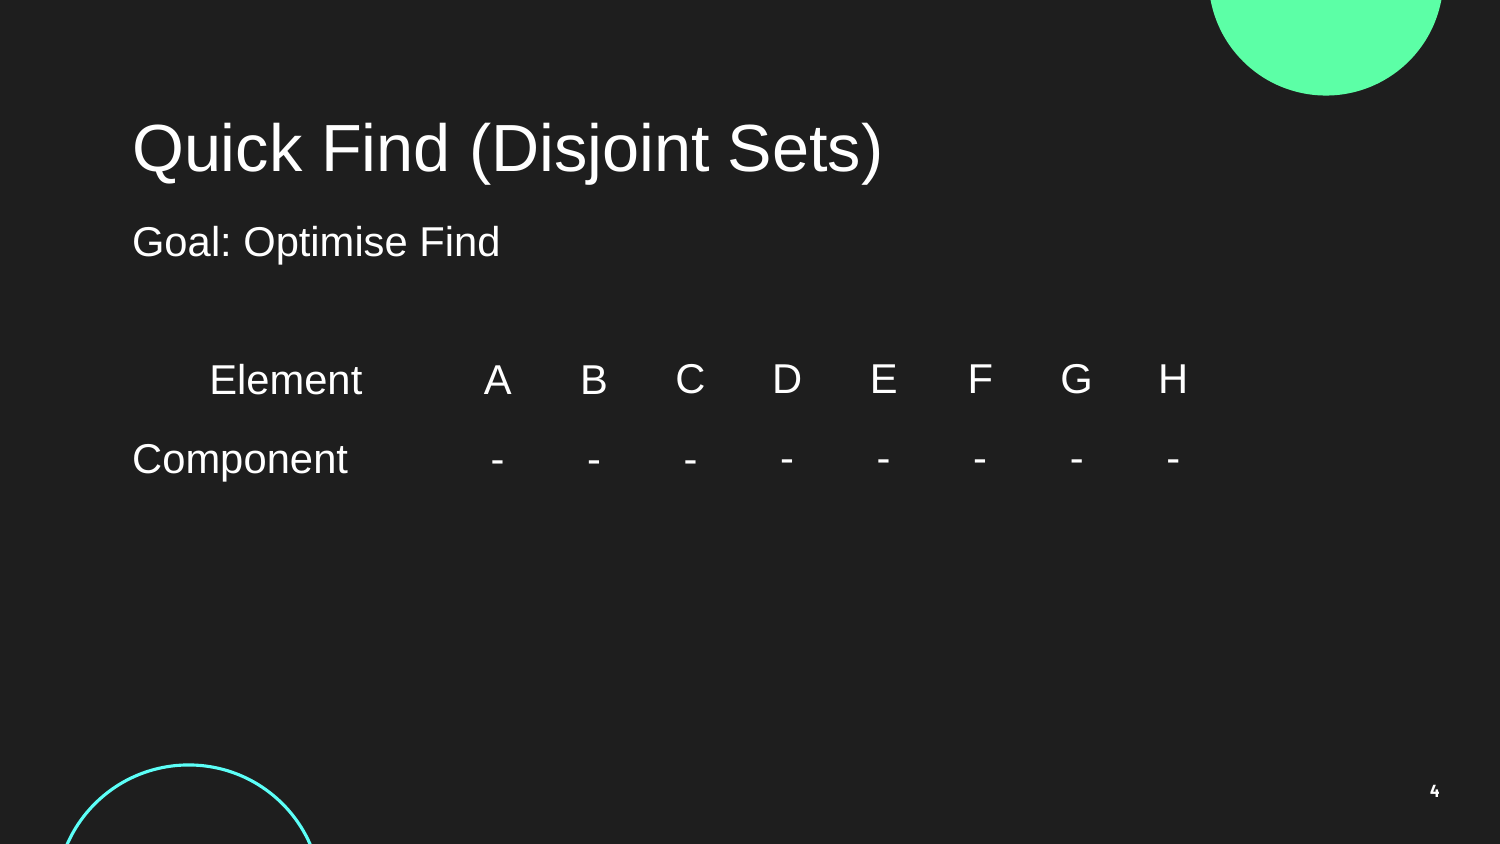

# Quick Find (Disjoint Sets)
Goal: Optimise Find
H
G
F
E
D
C
B
Element
A
-
-
-
-
-
-
-
Component
-
4